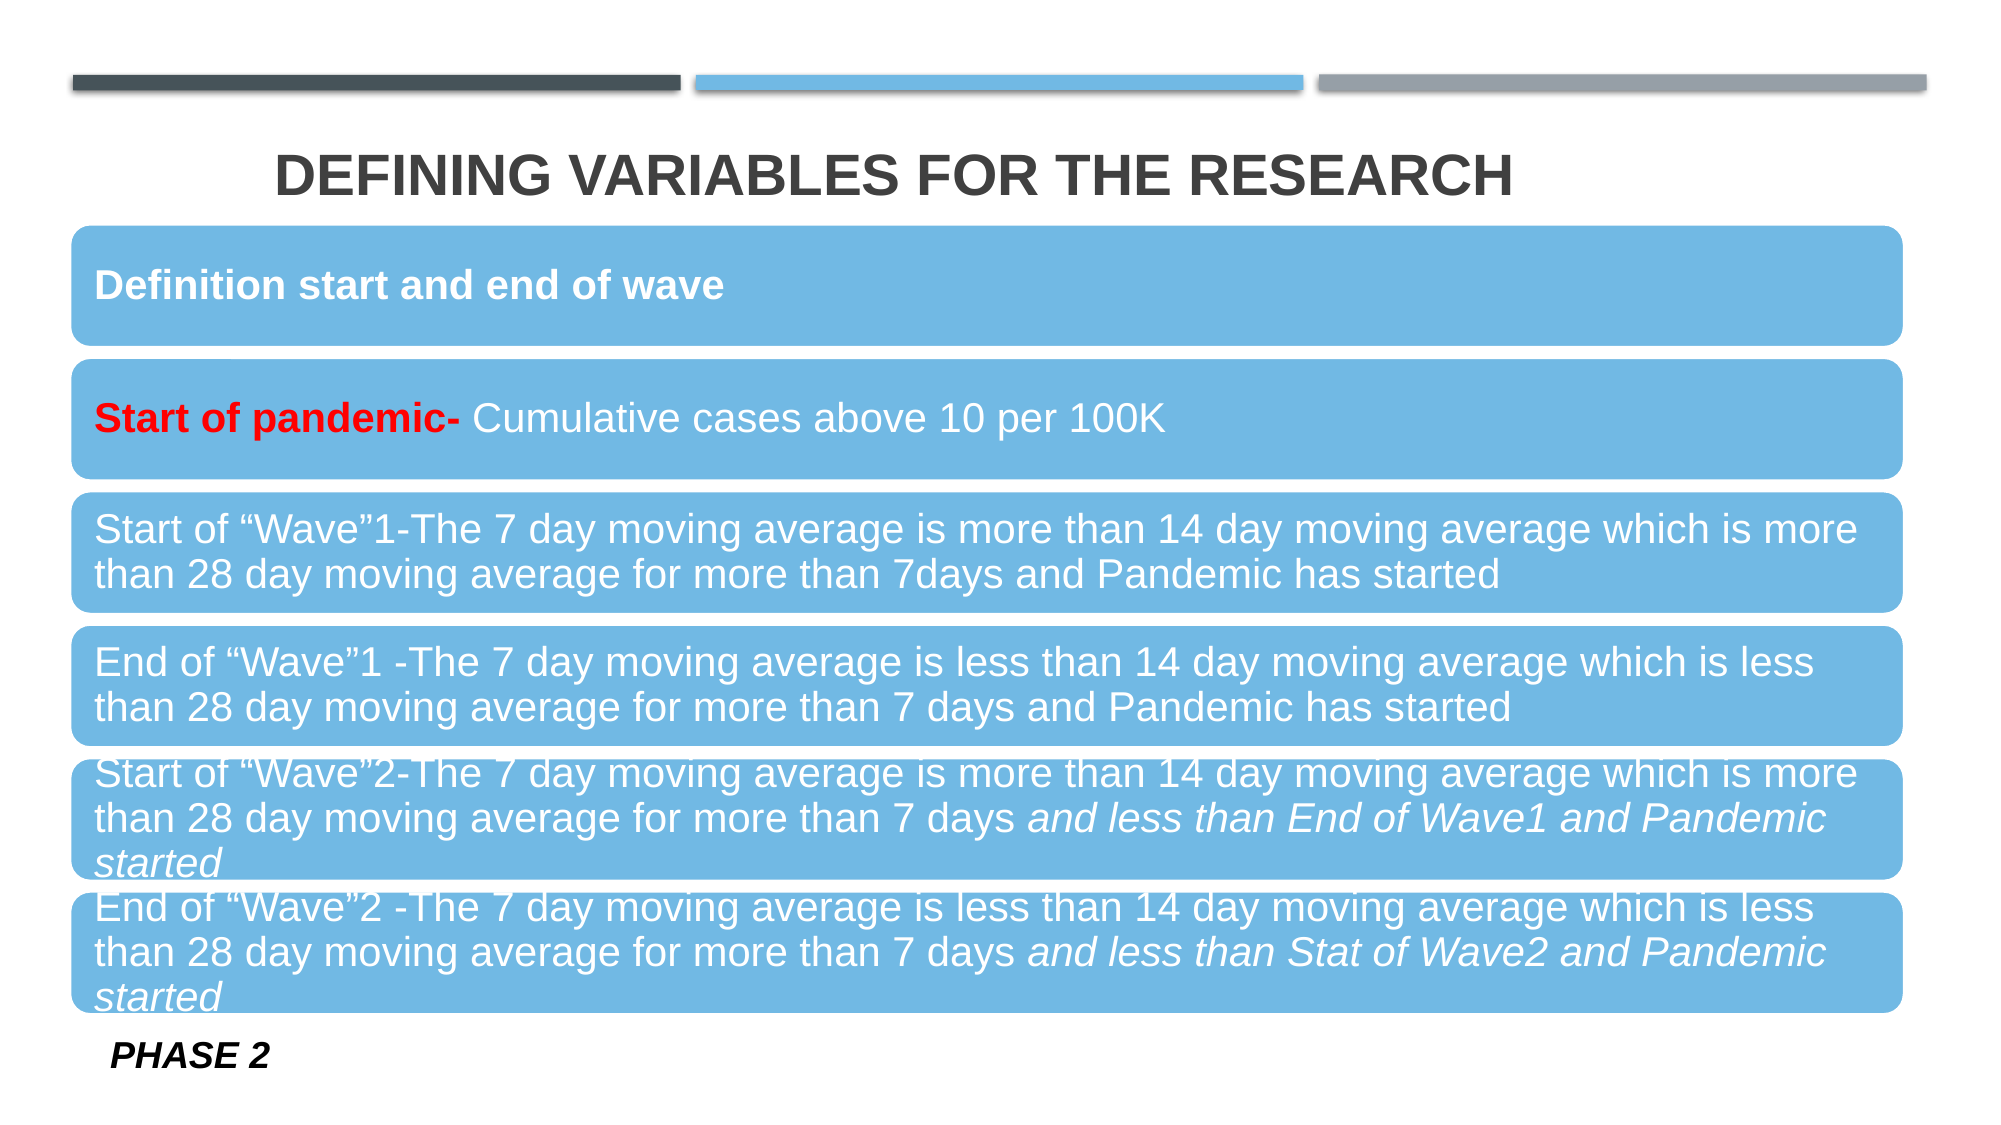

# DEFINING VARIABLES FOR THE RESEARCH
Definition start and end of wave
Start of pandemic- Cumulative cases above 10 per 100K
Start of “Wave”1-The 7 day moving average is more than 14 day moving average which is more than 28 day moving average for more than 7days and Pandemic has started
End of “Wave”1 -The 7 day moving average is less than 14 day moving average which is less than 28 day moving average for more than 7 days and Pandemic has started
Start of “Wave”2-The 7 day moving average is more than 14 day moving average which is more than 28 day moving average for more than 7 days and less than End of Wave1 and Pandemic started
End of “Wave”2 -The 7 day moving average is less than 14 day moving average which is less than 28 day moving average for more than 7 days and less than Stat of Wave2 and Pandemic started
PHASE 2